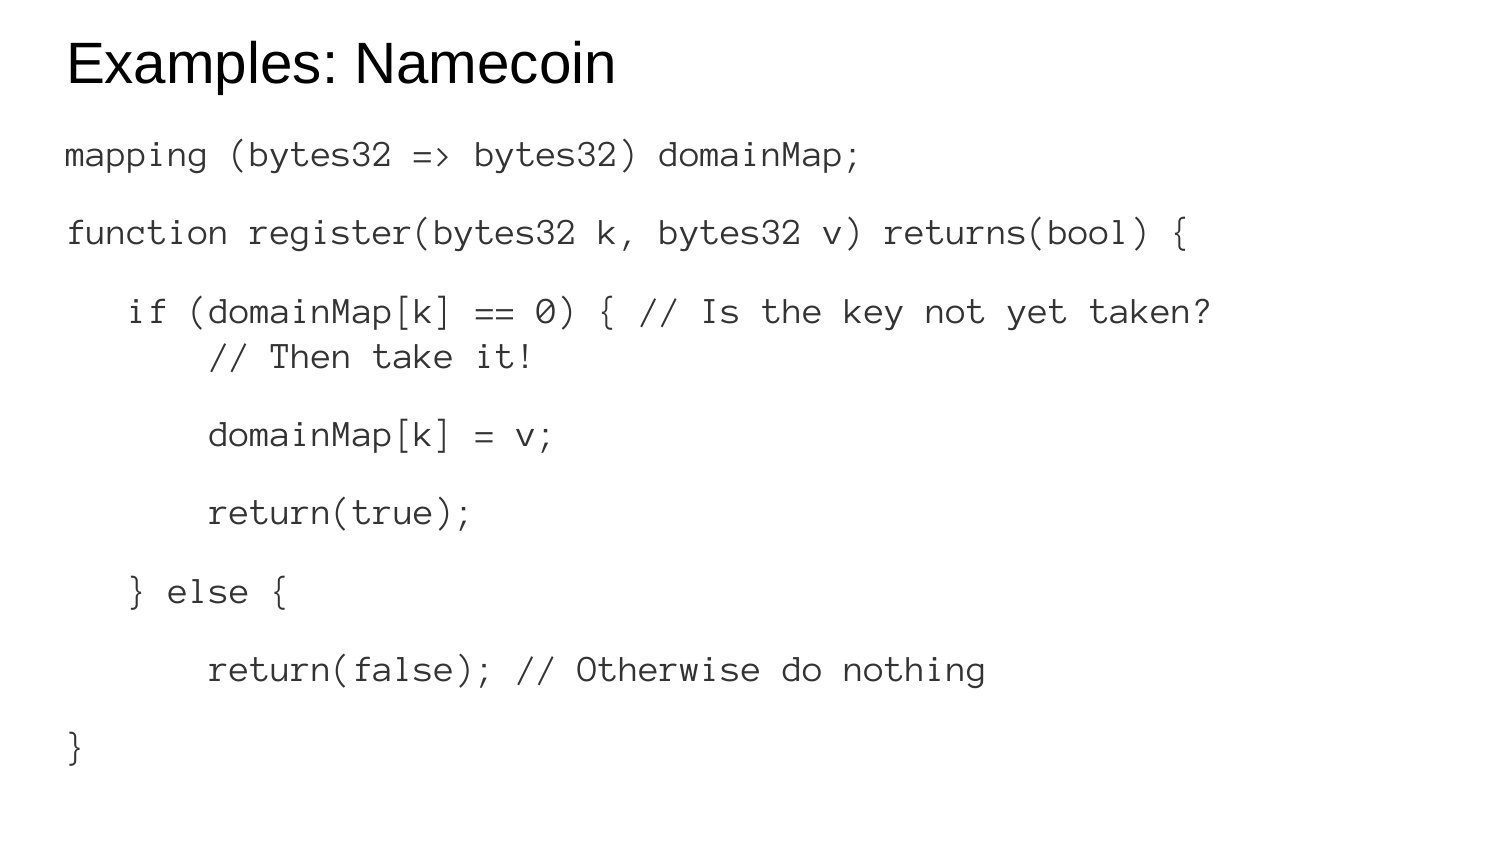

# Examples: Namecoin
mapping (bytes32 => bytes32) domainMap;
function register(bytes32 k, bytes32 v) returns(bool) {
   if (domainMap[k] == 0) { // Is the key not yet taken?
       // Then take it!
       domainMap[k] = v;
       return(true);
   } else {
       return(false); // Otherwise do nothing
}